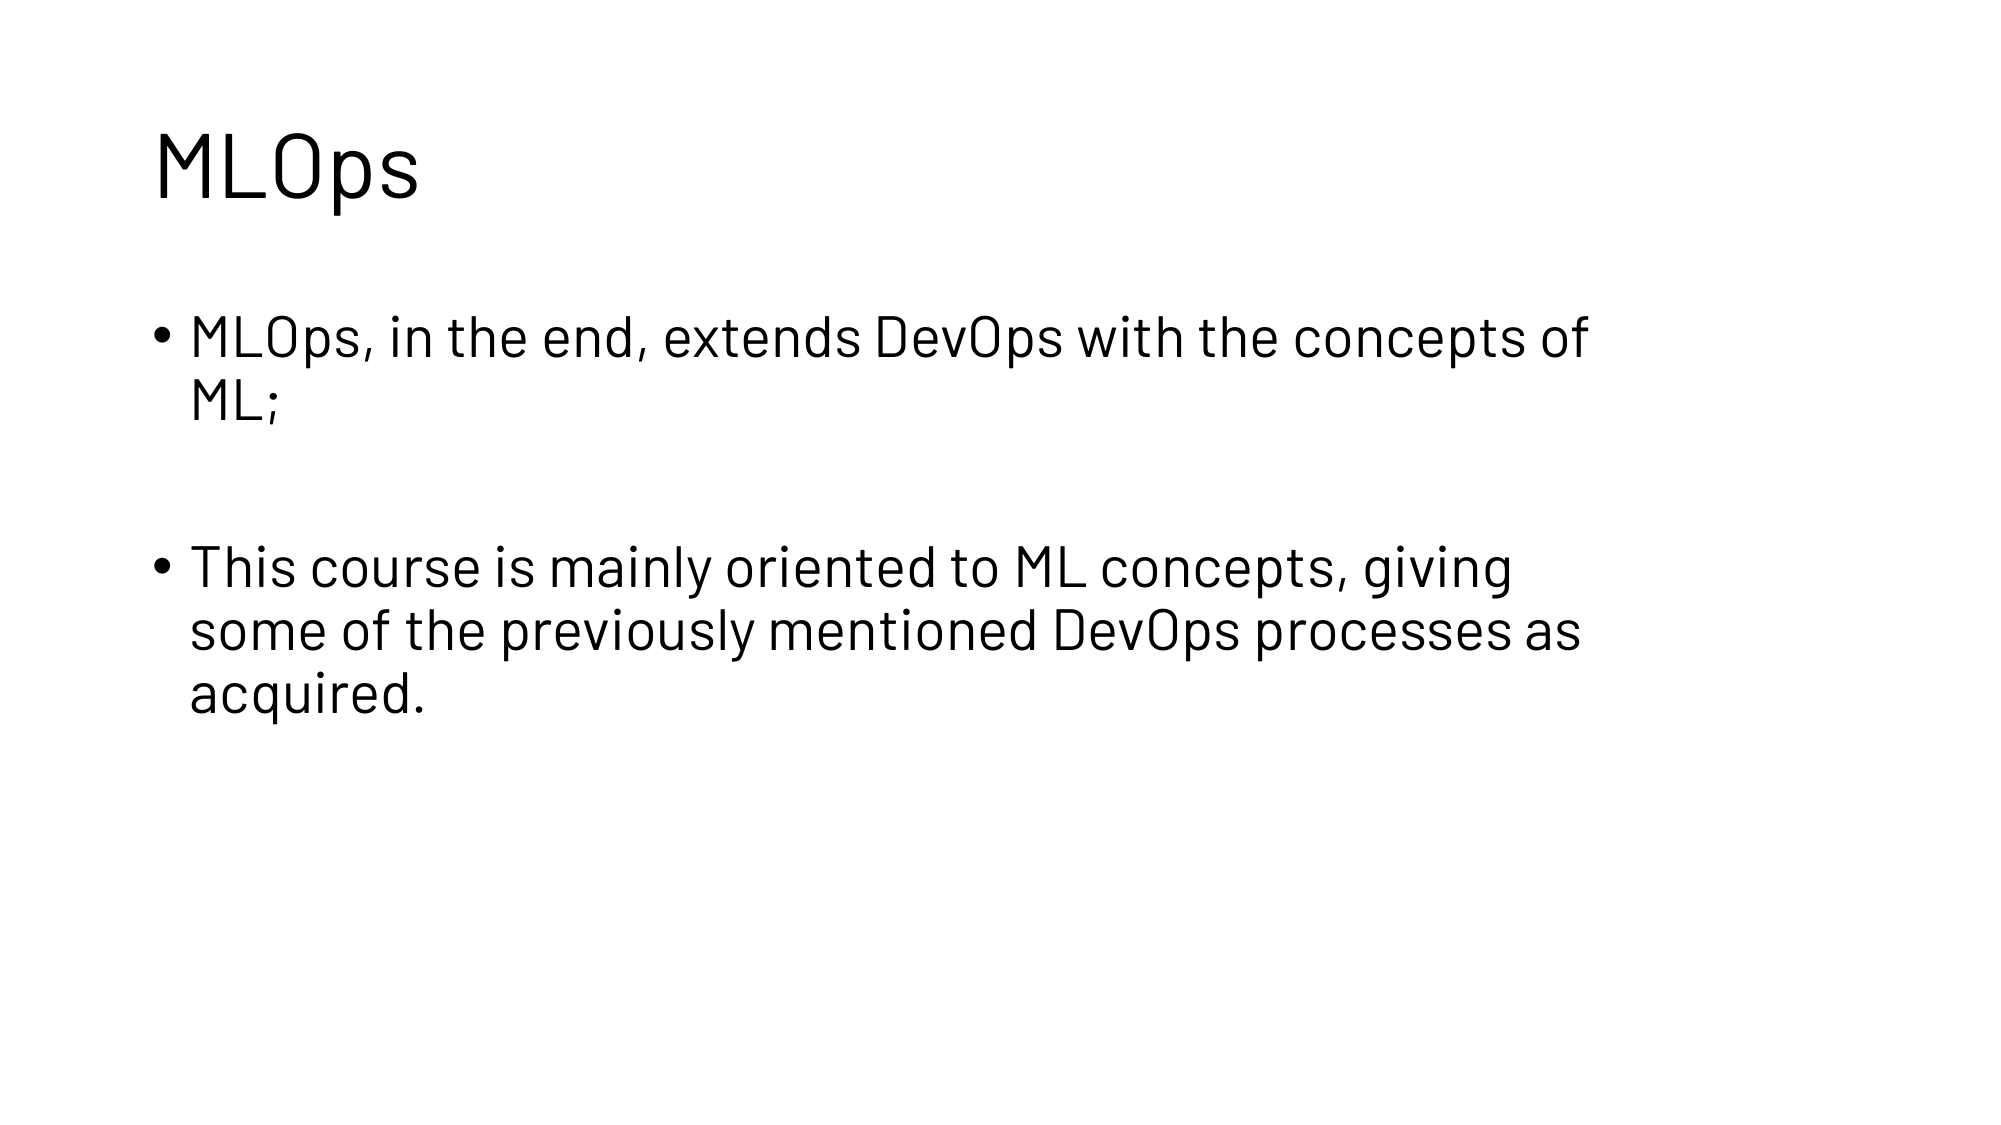

# MLOps
MLOps, in the end, extends DevOps with the concepts of ML;

This course is mainly oriented to ML concepts, giving some of the previously mentioned DevOps processes as acquired.